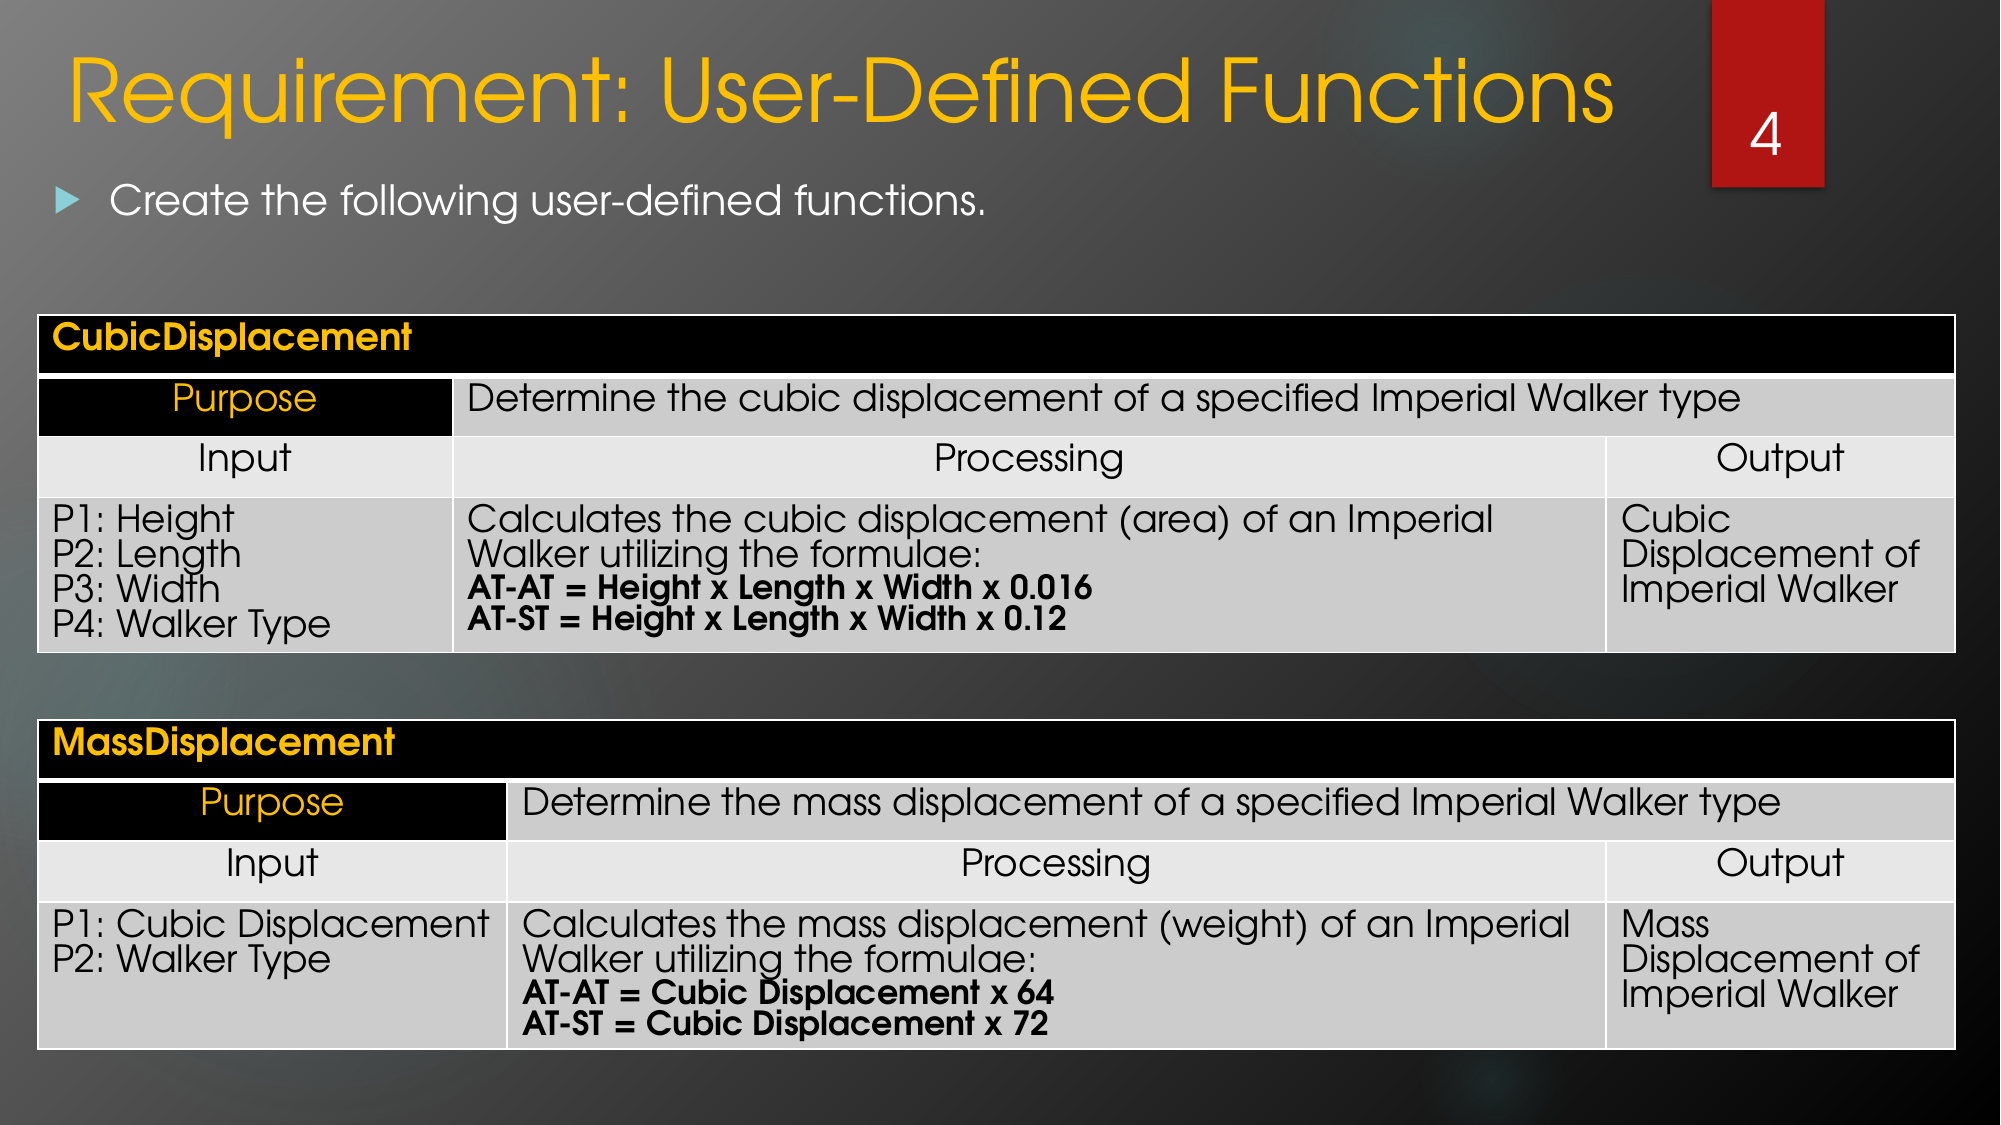

# Requirement: User-Defined Functions
4
Create the following user-defined functions.
| CubicDisplacement |  |  |
| --- | --- | --- |
| Purpose | Determine the cubic displacement of a specified Imperial Walker type |  |
| Input | Processing | Output |
| P1: Height P2: Length P3: Width P4: Walker Type | Calculates the cubic displacement (area) of an Imperial Walker utilizing the formulae: AT-AT = Height x Length x Width x 0.016 AT-ST = Height x Length x Width x 0.12 | Cubic Displacement of Imperial Walker |
| MassDisplacement |  |  |
| --- | --- | --- |
| Purpose | Determine the mass displacement of a specified Imperial Walker type |  |
| Input | Processing | Output |
| P1: Cubic Displacement P2: Walker Type | Calculates the mass displacement (weight) of an Imperial Walker utilizing the formulae: AT-AT = Cubic Displacement x 64 AT-ST = Cubic Displacement x 72 | Mass Displacement of Imperial Walker |